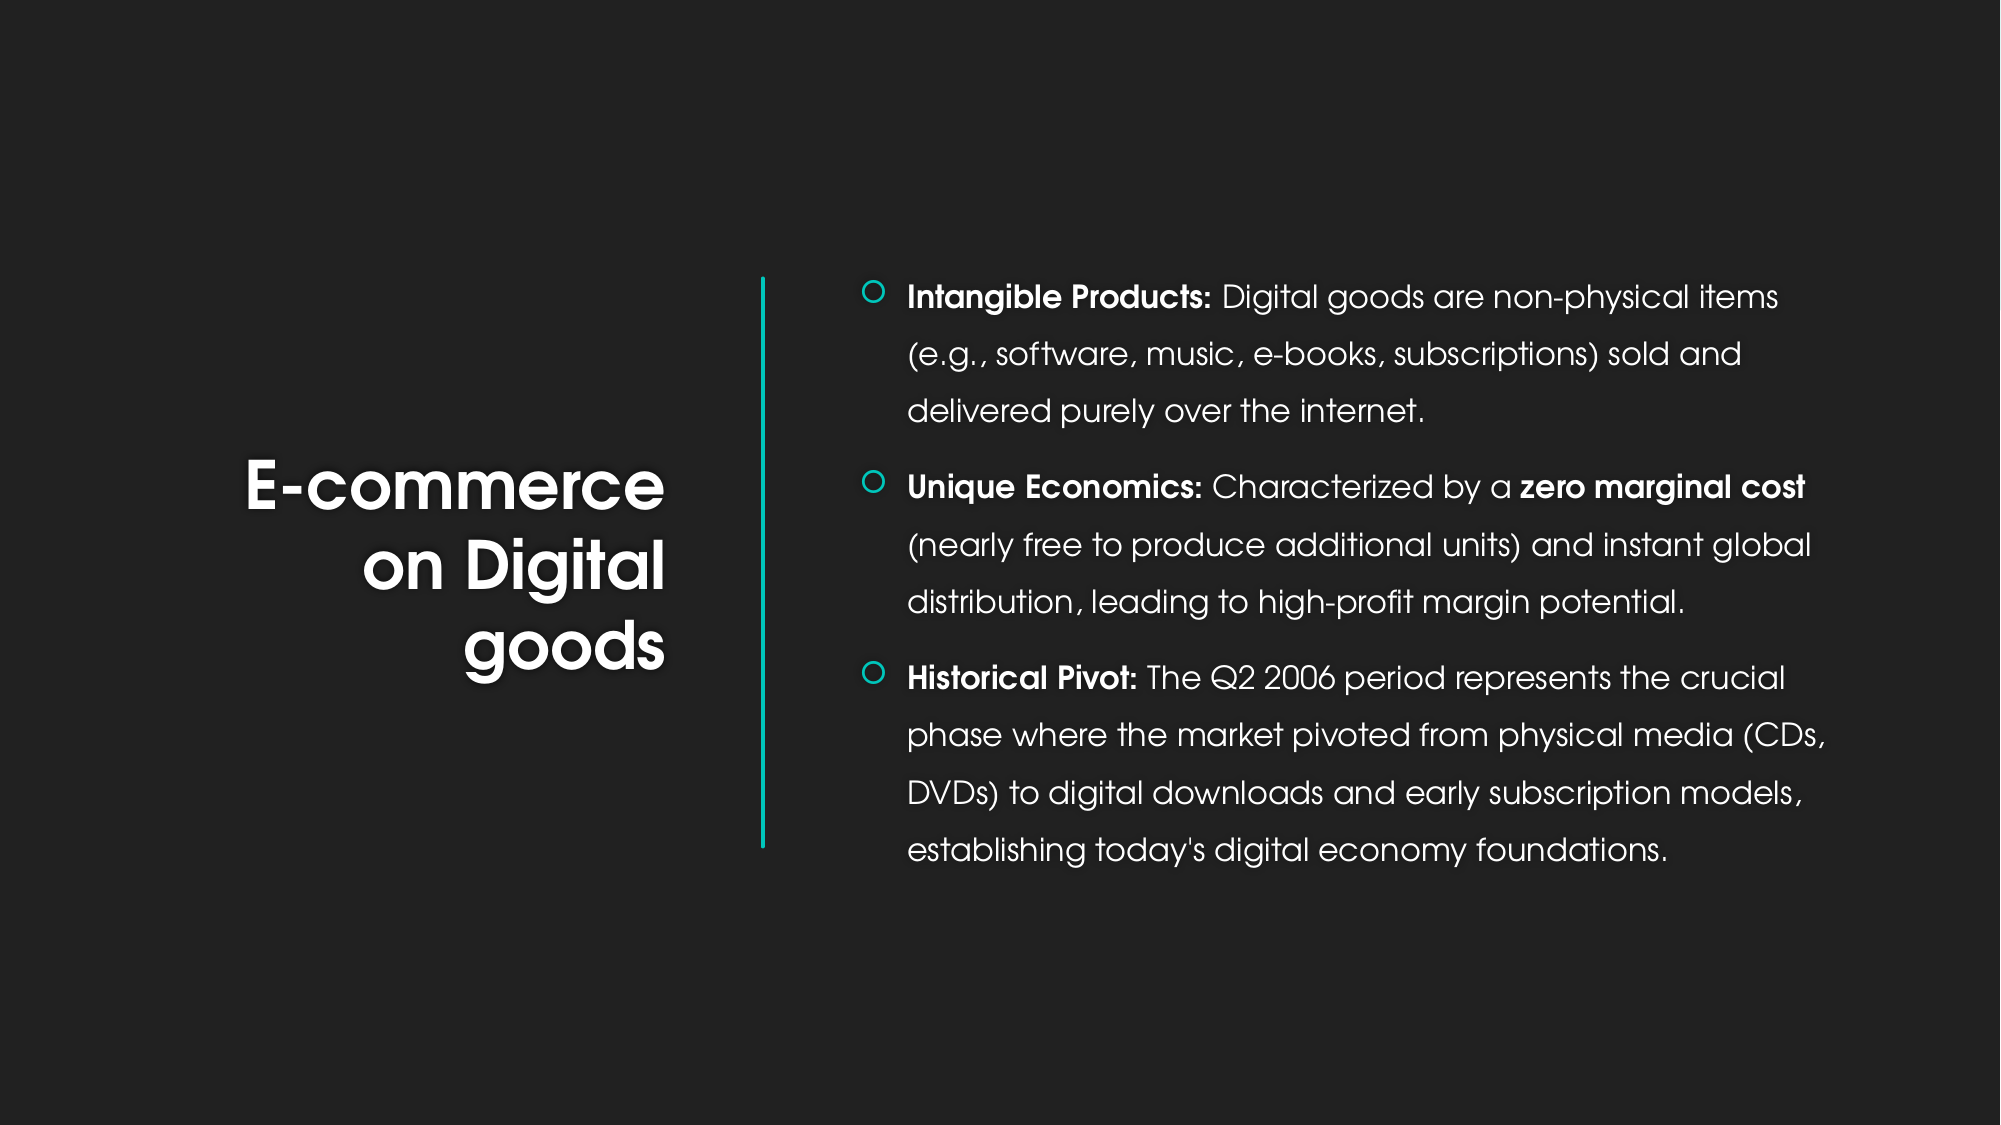

Intangible Products: Digital goods are non-physical items (e.g., software, music, e-books, subscriptions) sold and delivered purely over the internet.
Unique Economics: Characterized by a zero marginal cost (nearly free to produce additional units) and instant global distribution, leading to high-profit margin potential.
Historical Pivot: The Q2 2006 period represents the crucial phase where the market pivoted from physical media (CDs, DVDs) to digital downloads and early subscription models, establishing today's digital economy foundations.
# E-commerce on Digital goods